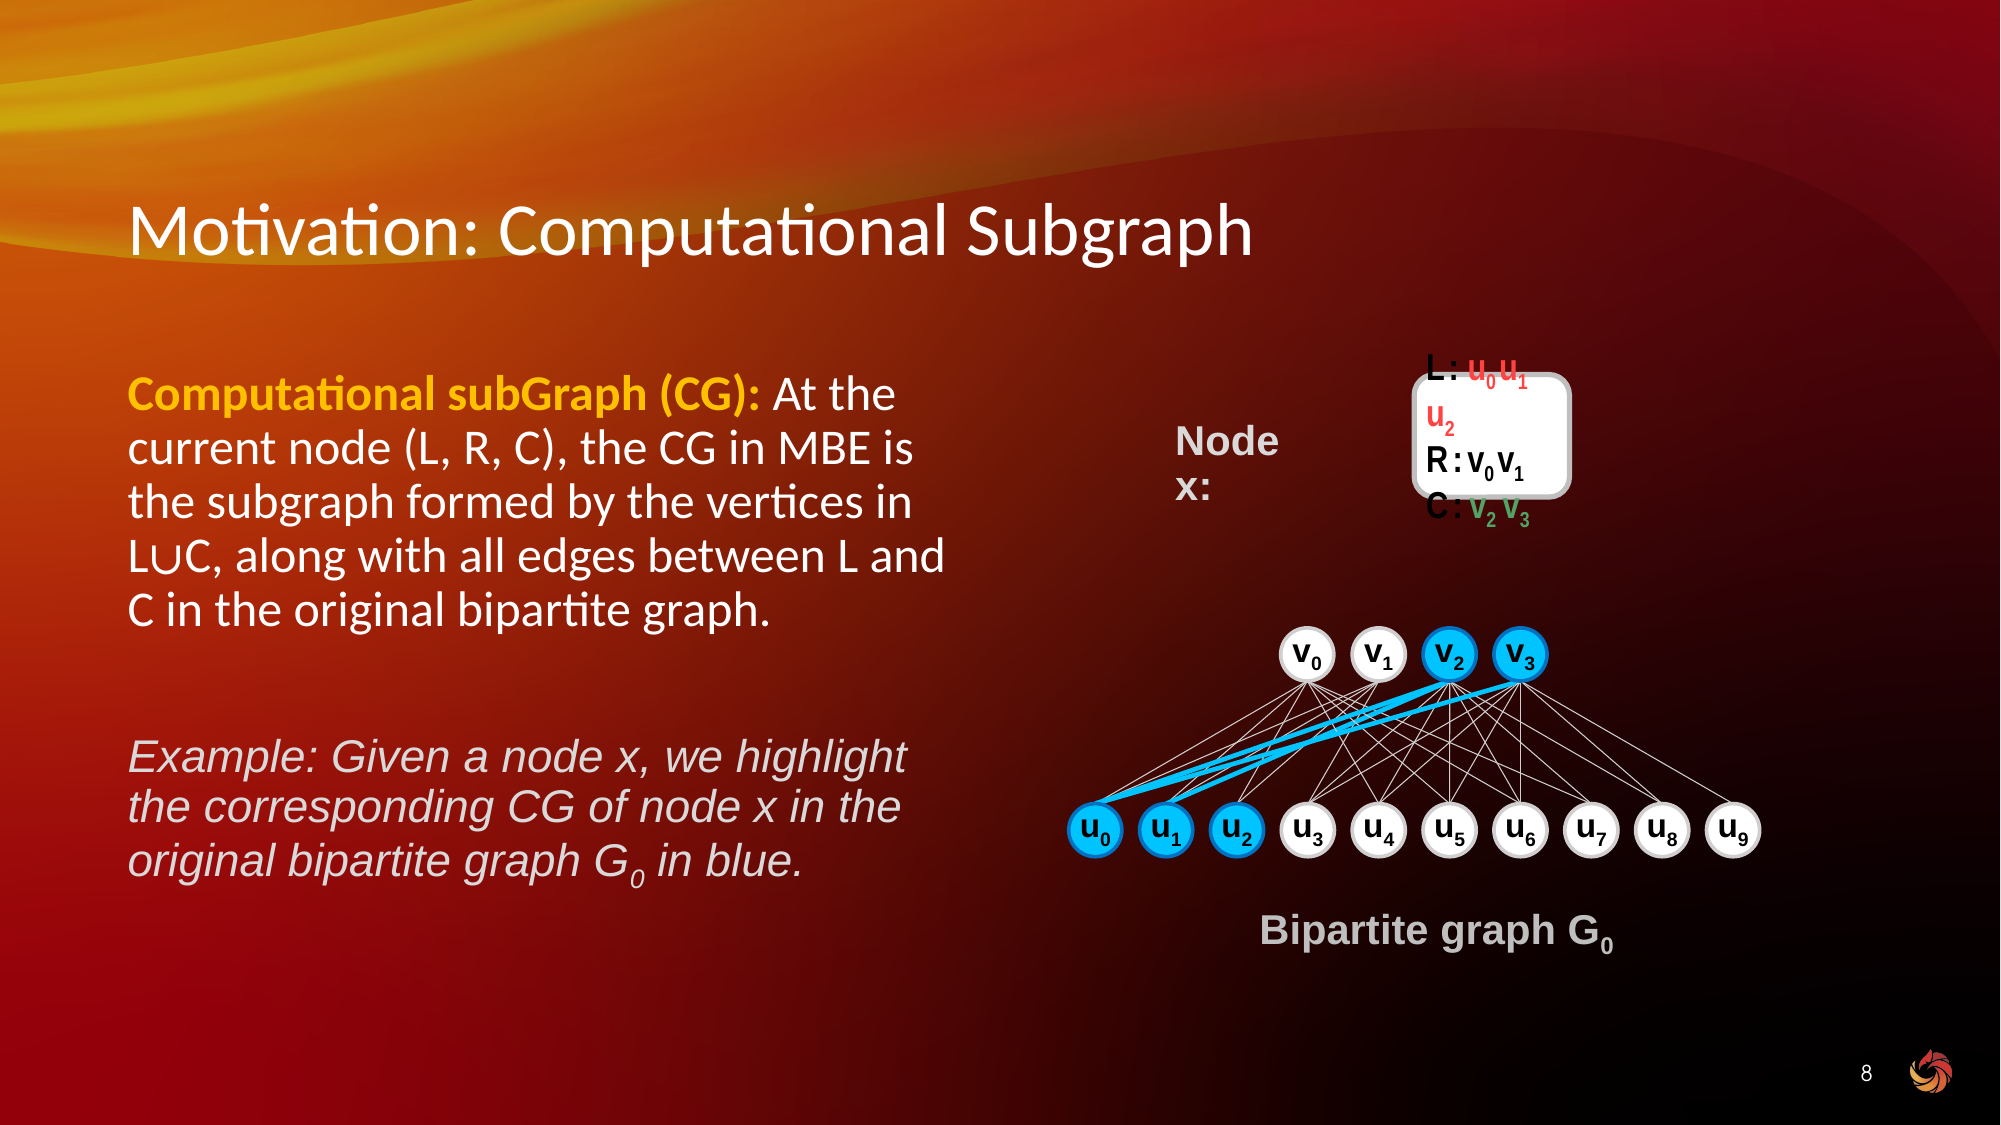

# Motivation: Computational Subgraph
Computational subGraph (CG): At the current node (L, R, C), the CG in MBE is the subgraph formed by the vertices in L∪C, along with all edges between L and C in the original bipartite graph.

Example: Given a node x, we highlight the corresponding CG of node x in the original bipartite graph G0 in blue.
L : u0 u1 u2
R : v0 v1
C : v2 v3
Node x:
v0
v1
v2
v3
u3
u4
u5
u6
u7
u8
u9
u0
u1
u2
Bipartite graph G0